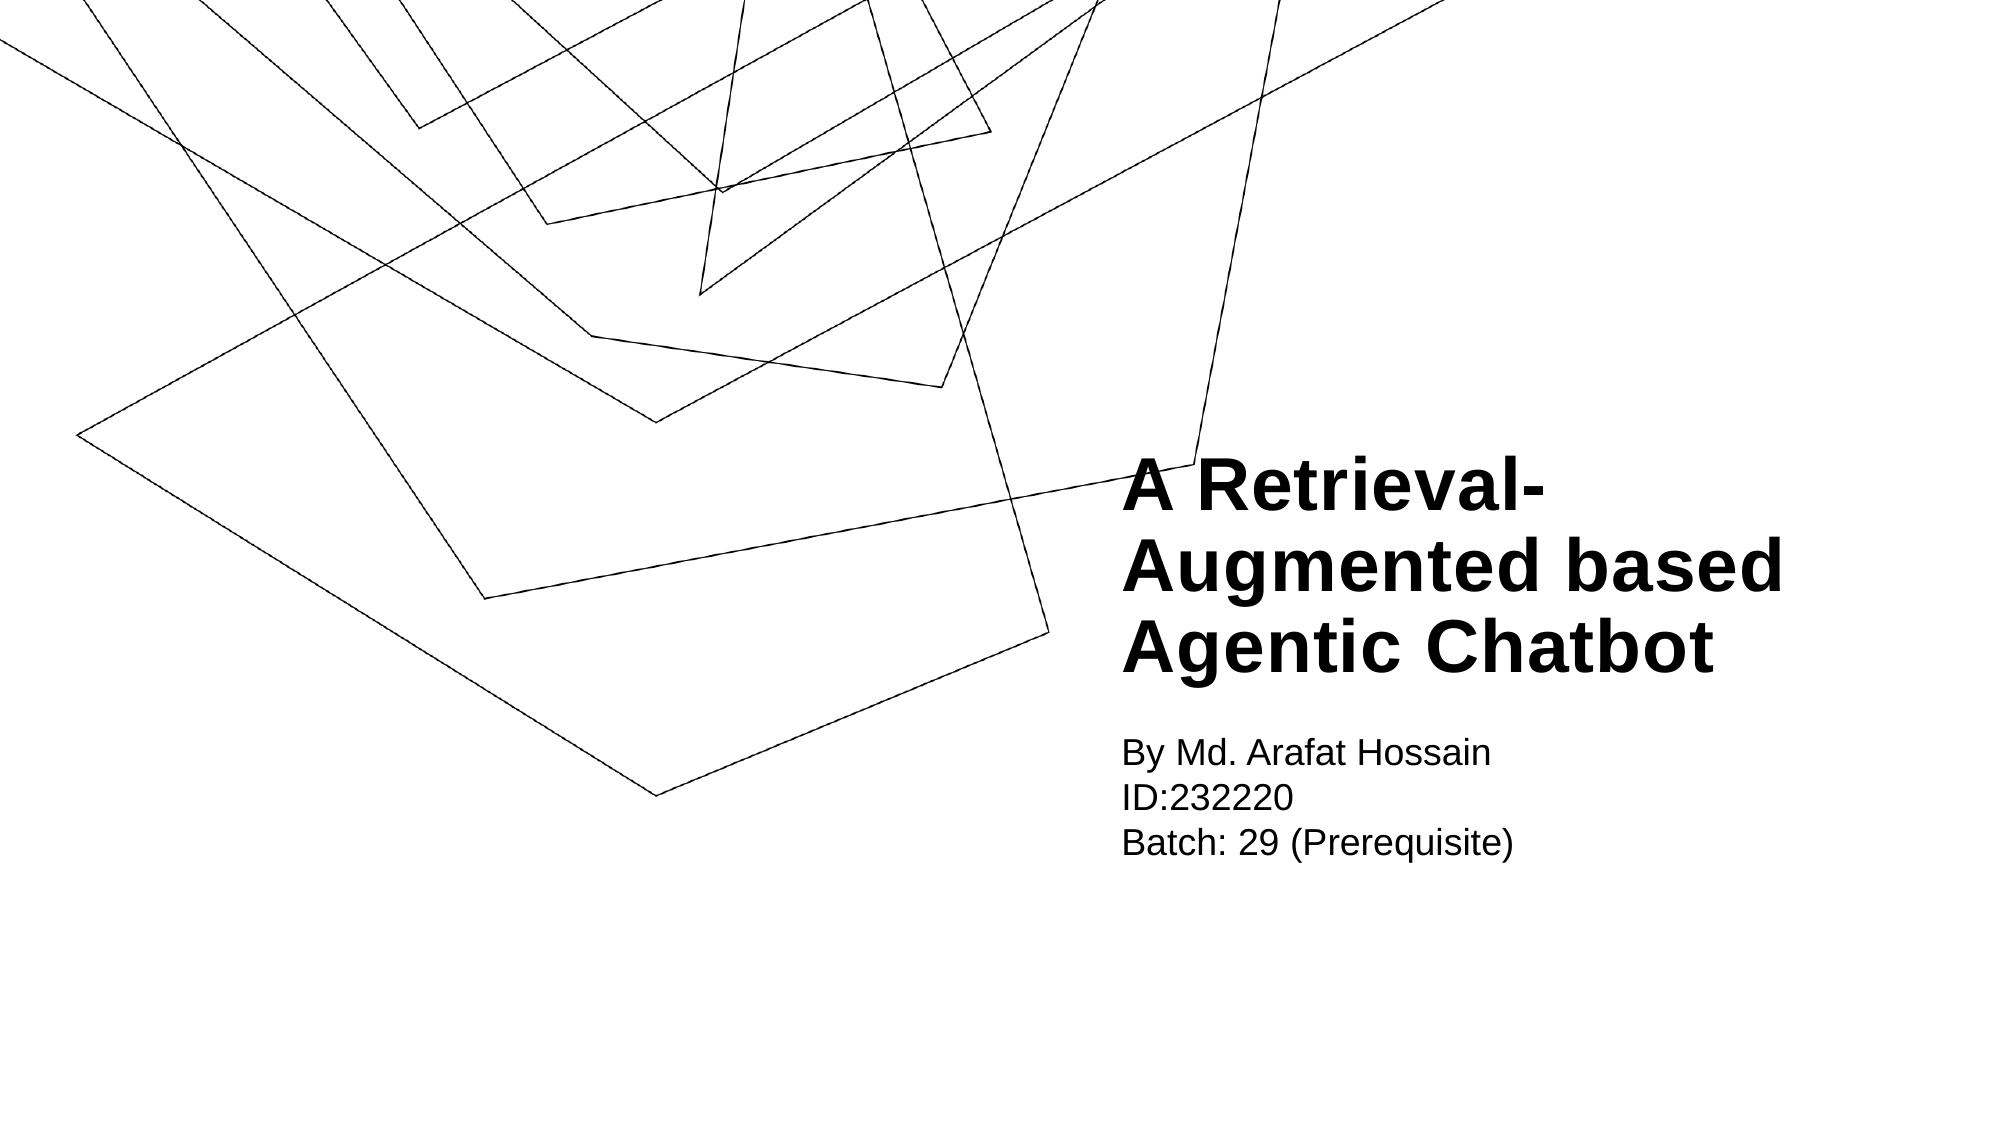

# A Retrieval-Augmented based Agentic Chatbot
By Md. Arafat Hossain
ID:232220
Batch: 29 (Prerequisite)